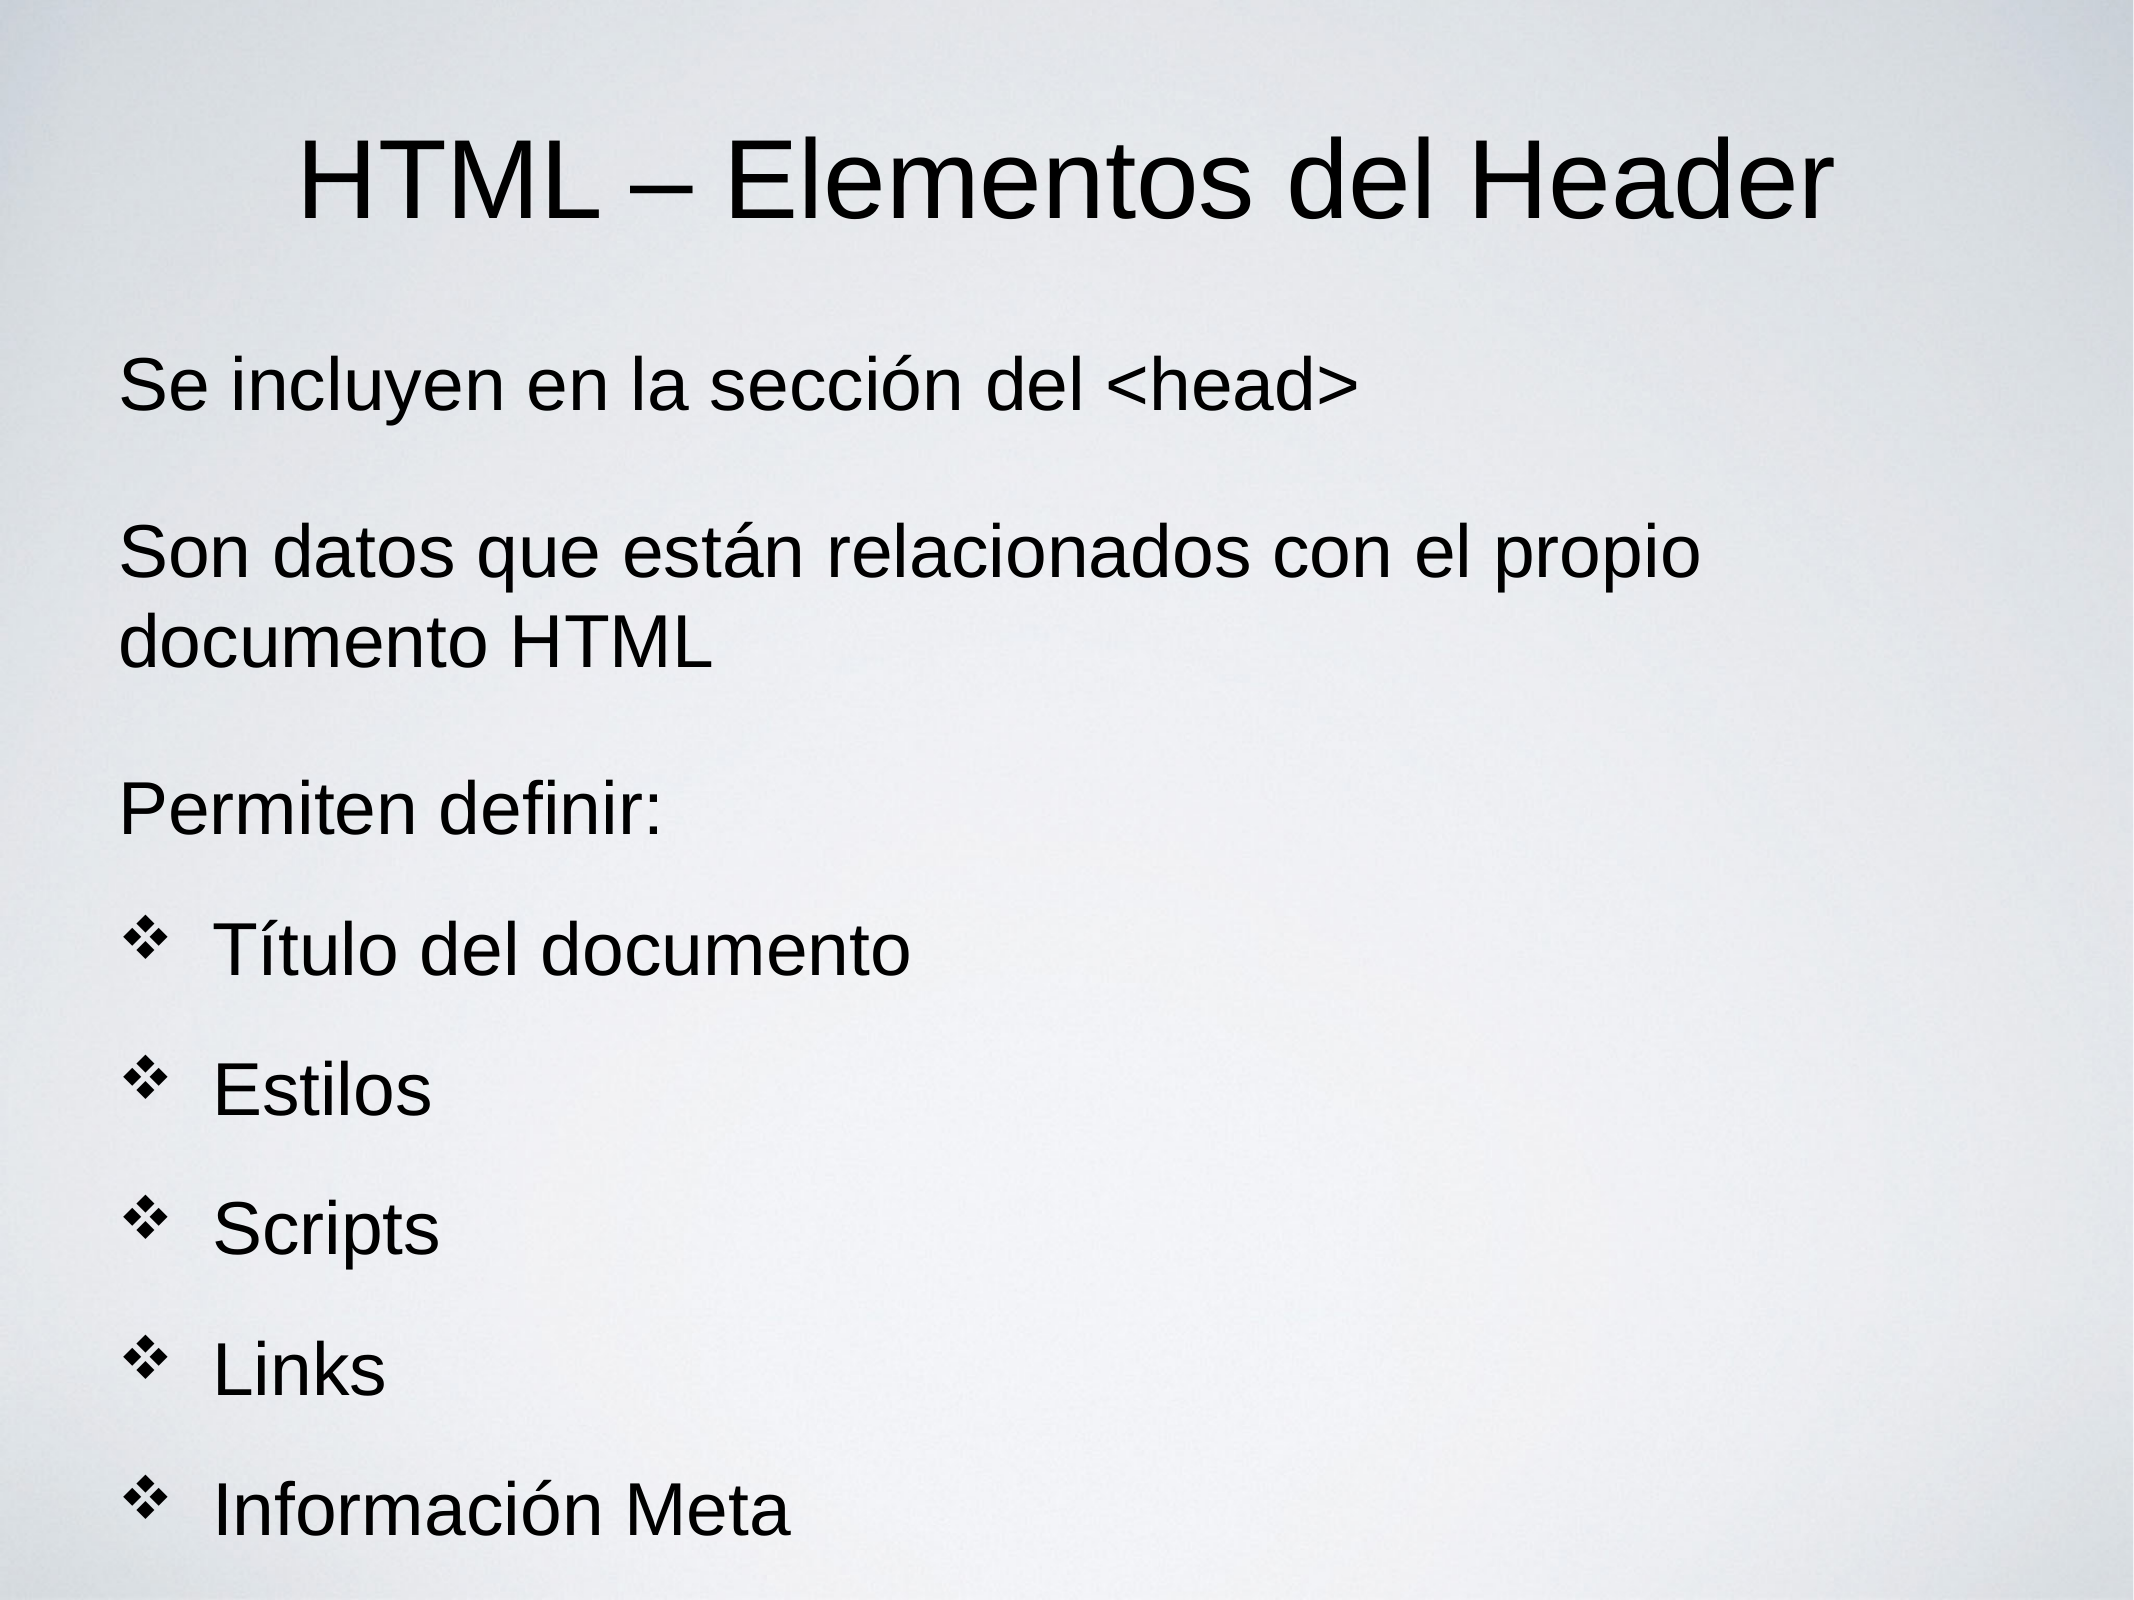

# HTML – Elementos del Header
Se incluyen en la sección del <head>
Son datos que están relacionados con el propio documento HTML
Permiten definir:
Título del documento
Estilos
Scripts
Links
Información Meta